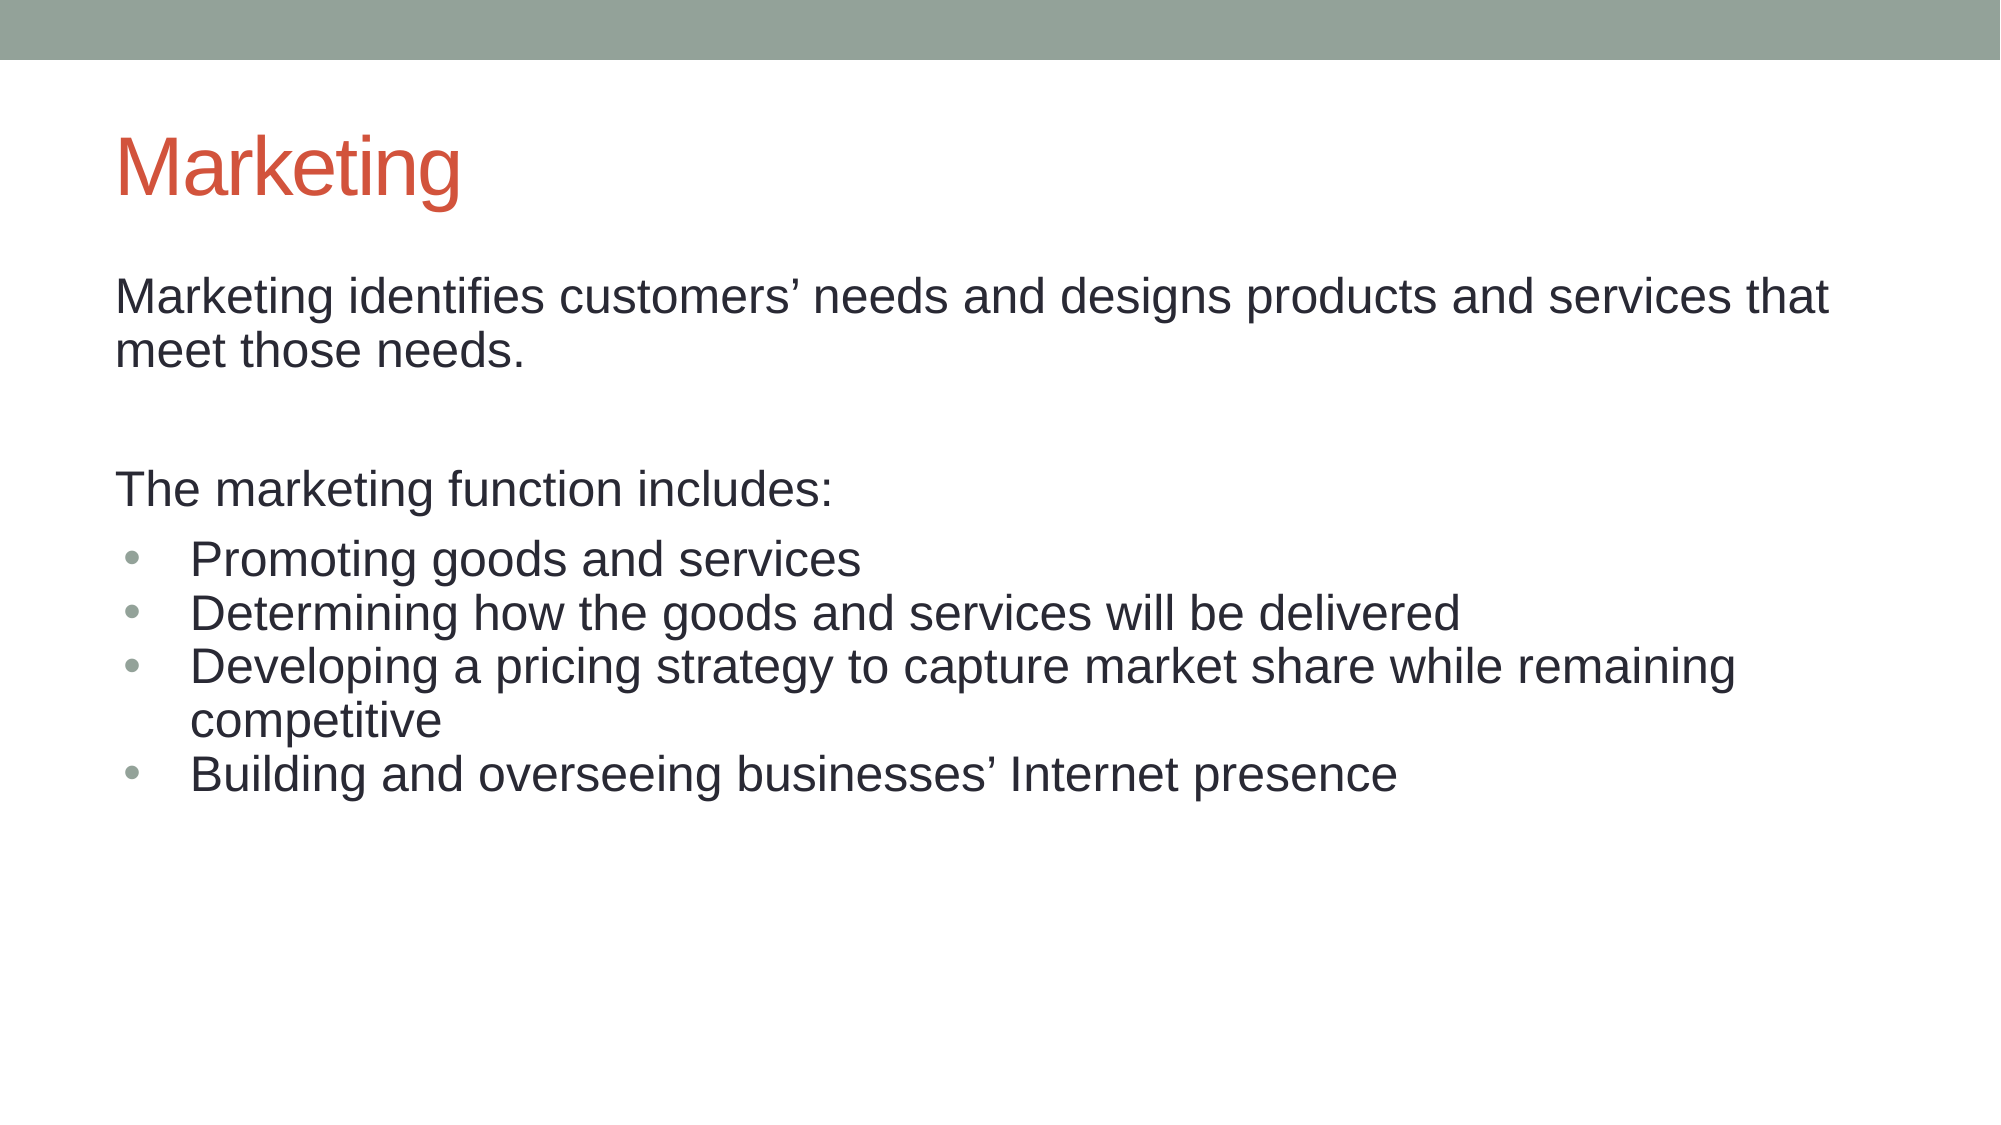

# Marketing
Marketing identifies customers’ needs and designs products and services that meet those needs.

The marketing function includes:
Promoting goods and services
Determining how the goods and services will be delivered
Developing a pricing strategy to capture market share while remaining competitive
Building and overseeing businesses’ Internet presence